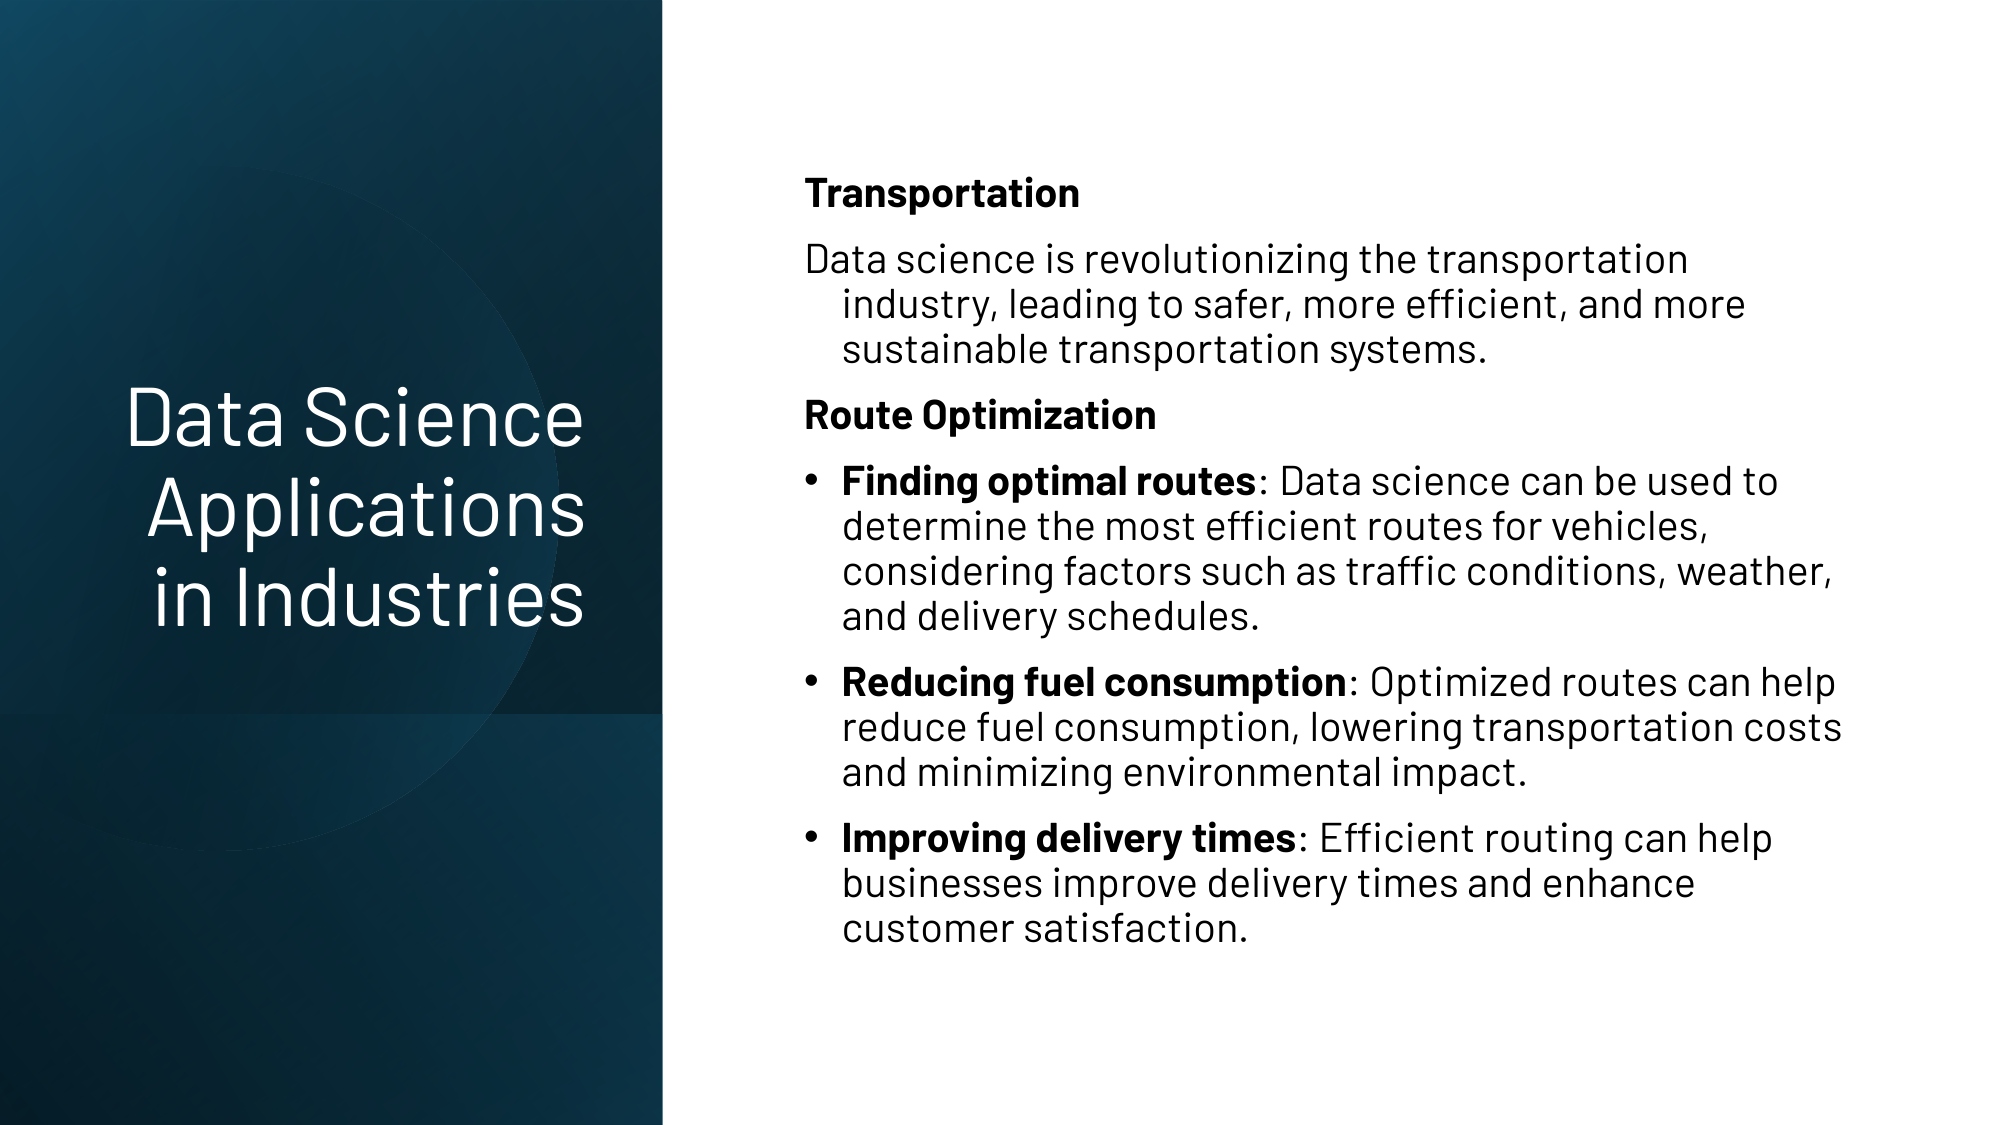

# Data Science Applications in Industries
Transportation
Data science is revolutionizing the transportation industry, leading to safer, more efficient, and more sustainable transportation systems.
Route Optimization
Finding optimal routes: Data science can be used to determine the most efficient routes for vehicles, considering factors such as traffic conditions, weather, and delivery schedules.
Reducing fuel consumption: Optimized routes can help reduce fuel consumption, lowering transportation costs and minimizing environmental impact.
Improving delivery times: Efficient routing can help businesses improve delivery times and enhance customer satisfaction.